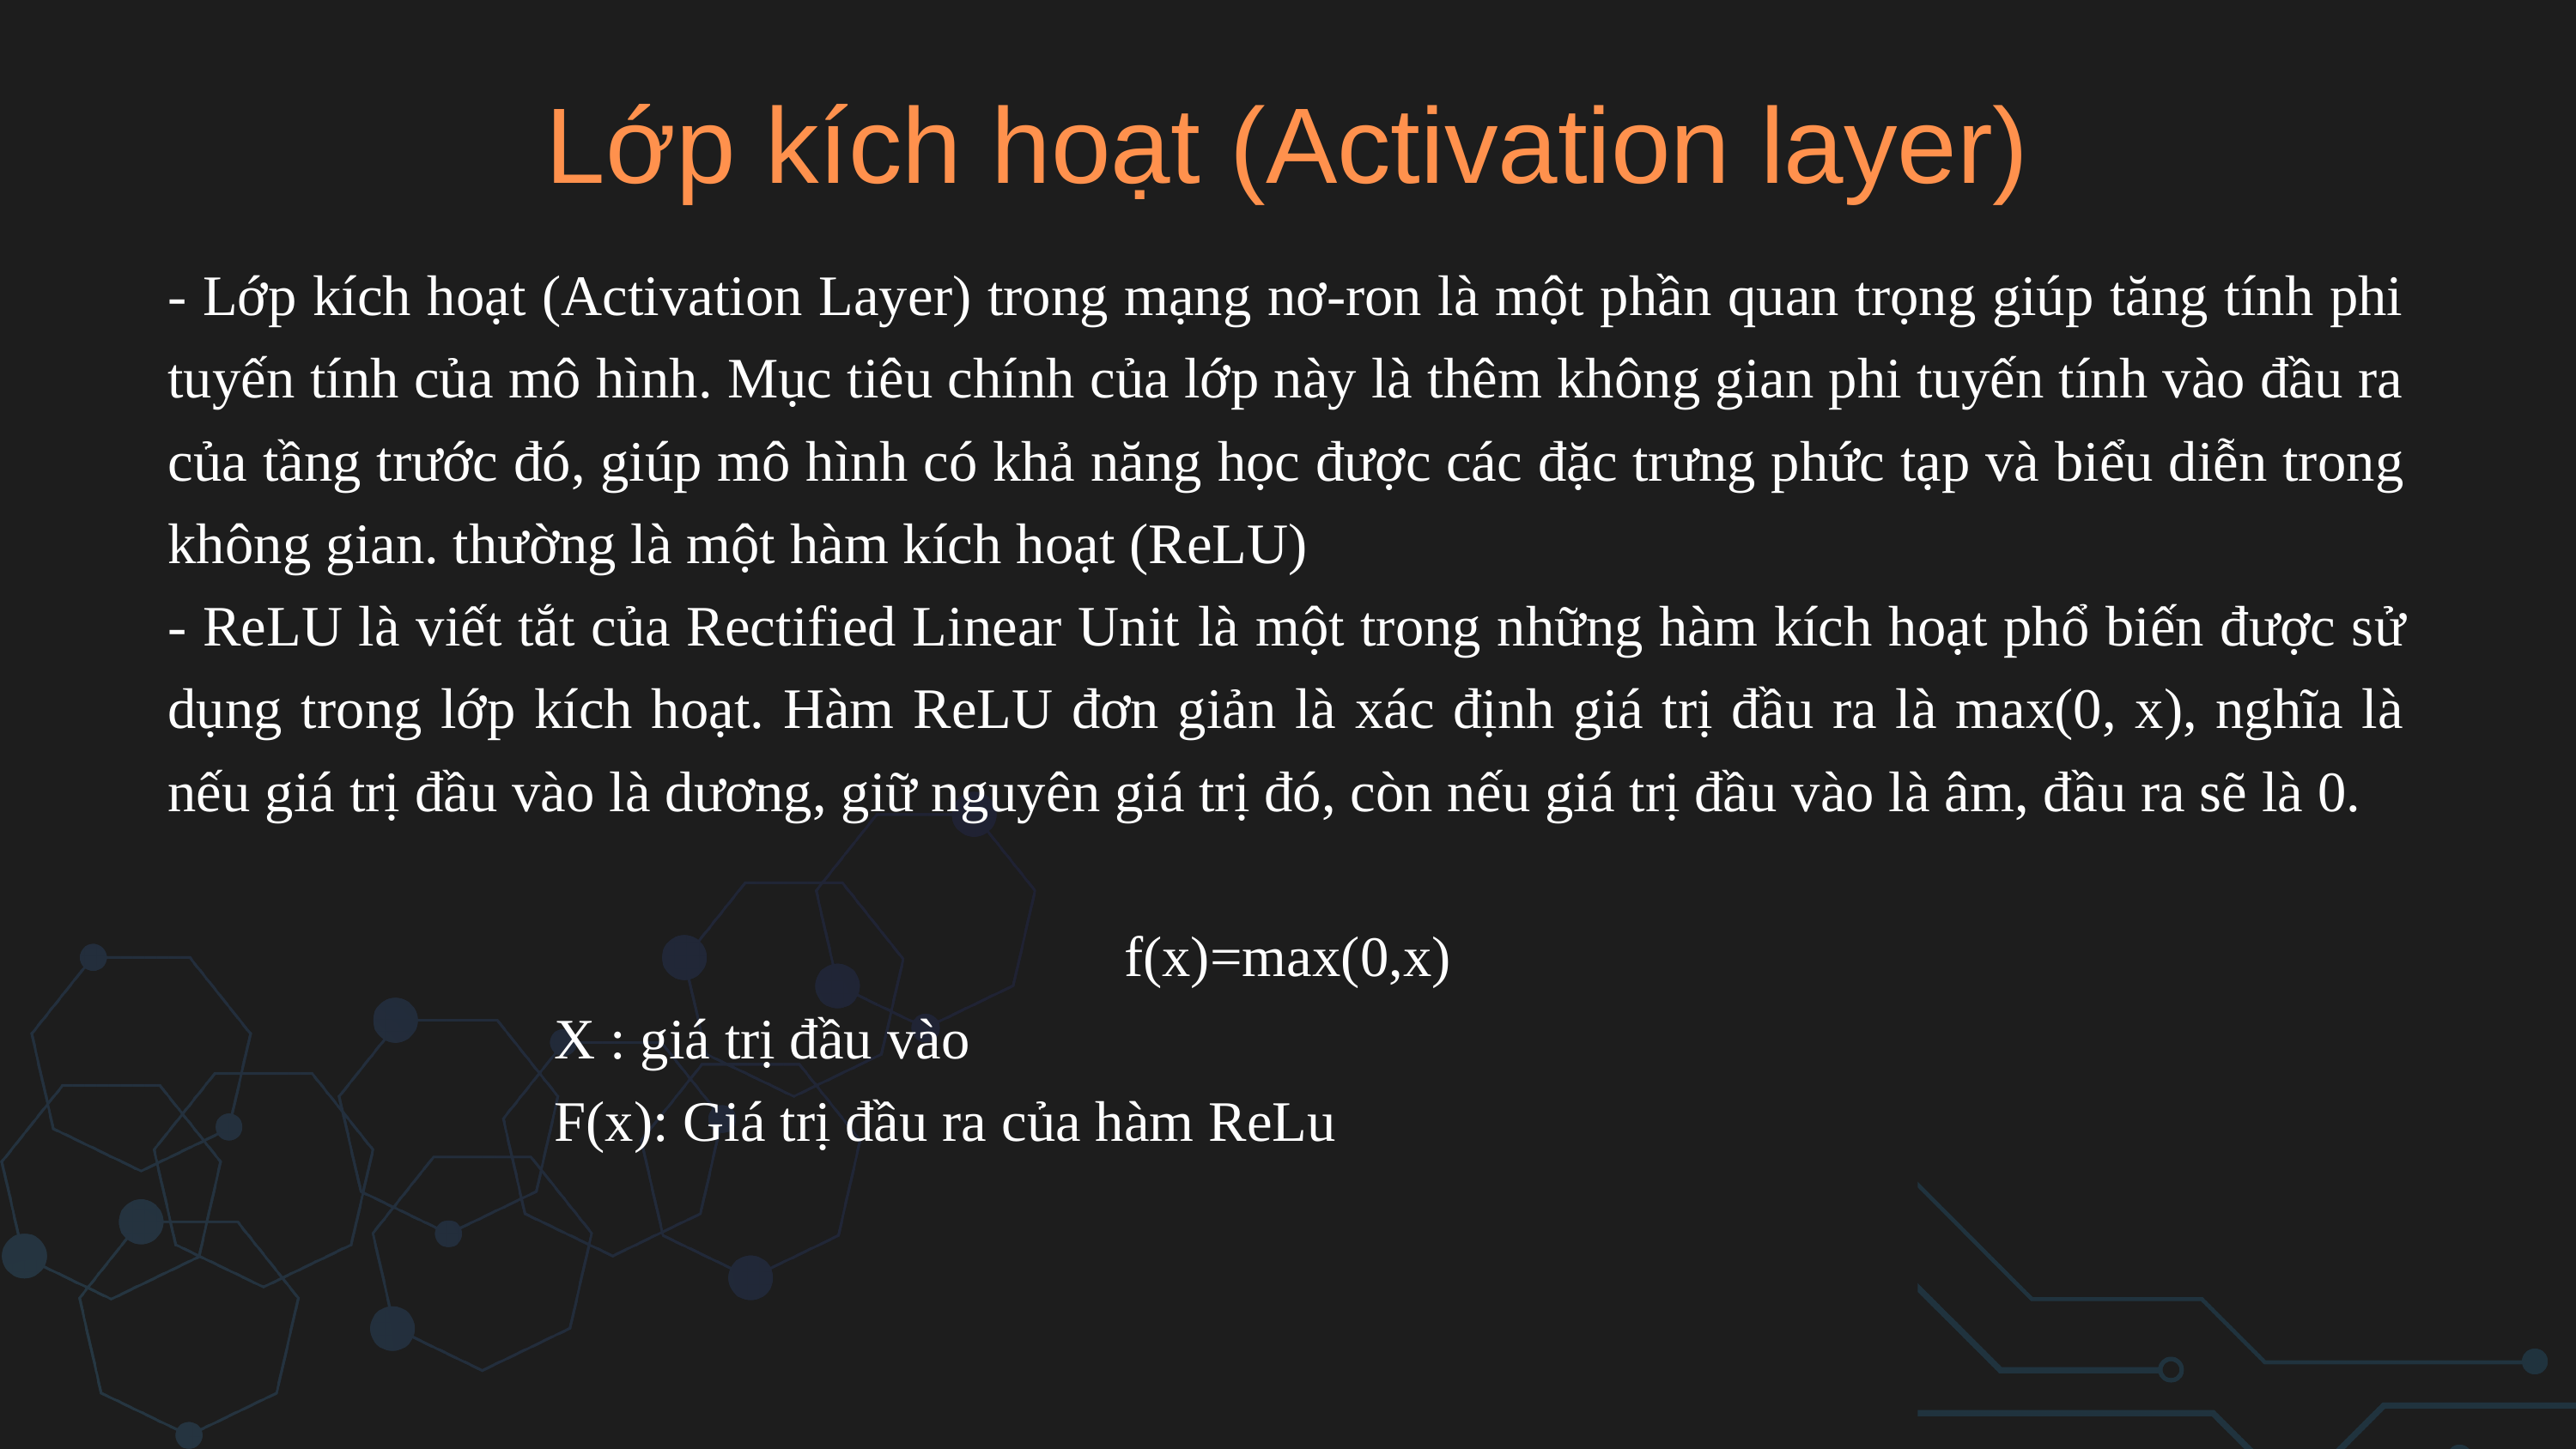

Lớp kích hoạt (Activation layer)
- Lớp kích hoạt (Activation Layer) trong mạng nơ-ron là một phần quan trọng giúp tăng tính phi tuyến tính của mô hình. Mục tiêu chính của lớp này là thêm không gian phi tuyến tính vào đầu ra của tầng trước đó, giúp mô hình có khả năng học được các đặc trưng phức tạp và biểu diễn trong không gian. thường là một hàm kích hoạt (ReLU)
- ReLU là viết tắt của Rectified Linear Unit là một trong những hàm kích hoạt phổ biến được sử dụng trong lớp kích hoạt. Hàm ReLU đơn giản là xác định giá trị đầu ra là max(0, x), nghĩa là nếu giá trị đầu vào là dương, giữ nguyên giá trị đó, còn nếu giá trị đầu vào là âm, đầu ra sẽ là 0.

f(x)=max(0,x)
			X : giá trị đầu vào
			F(x): Giá trị đầu ra của hàm ReLu